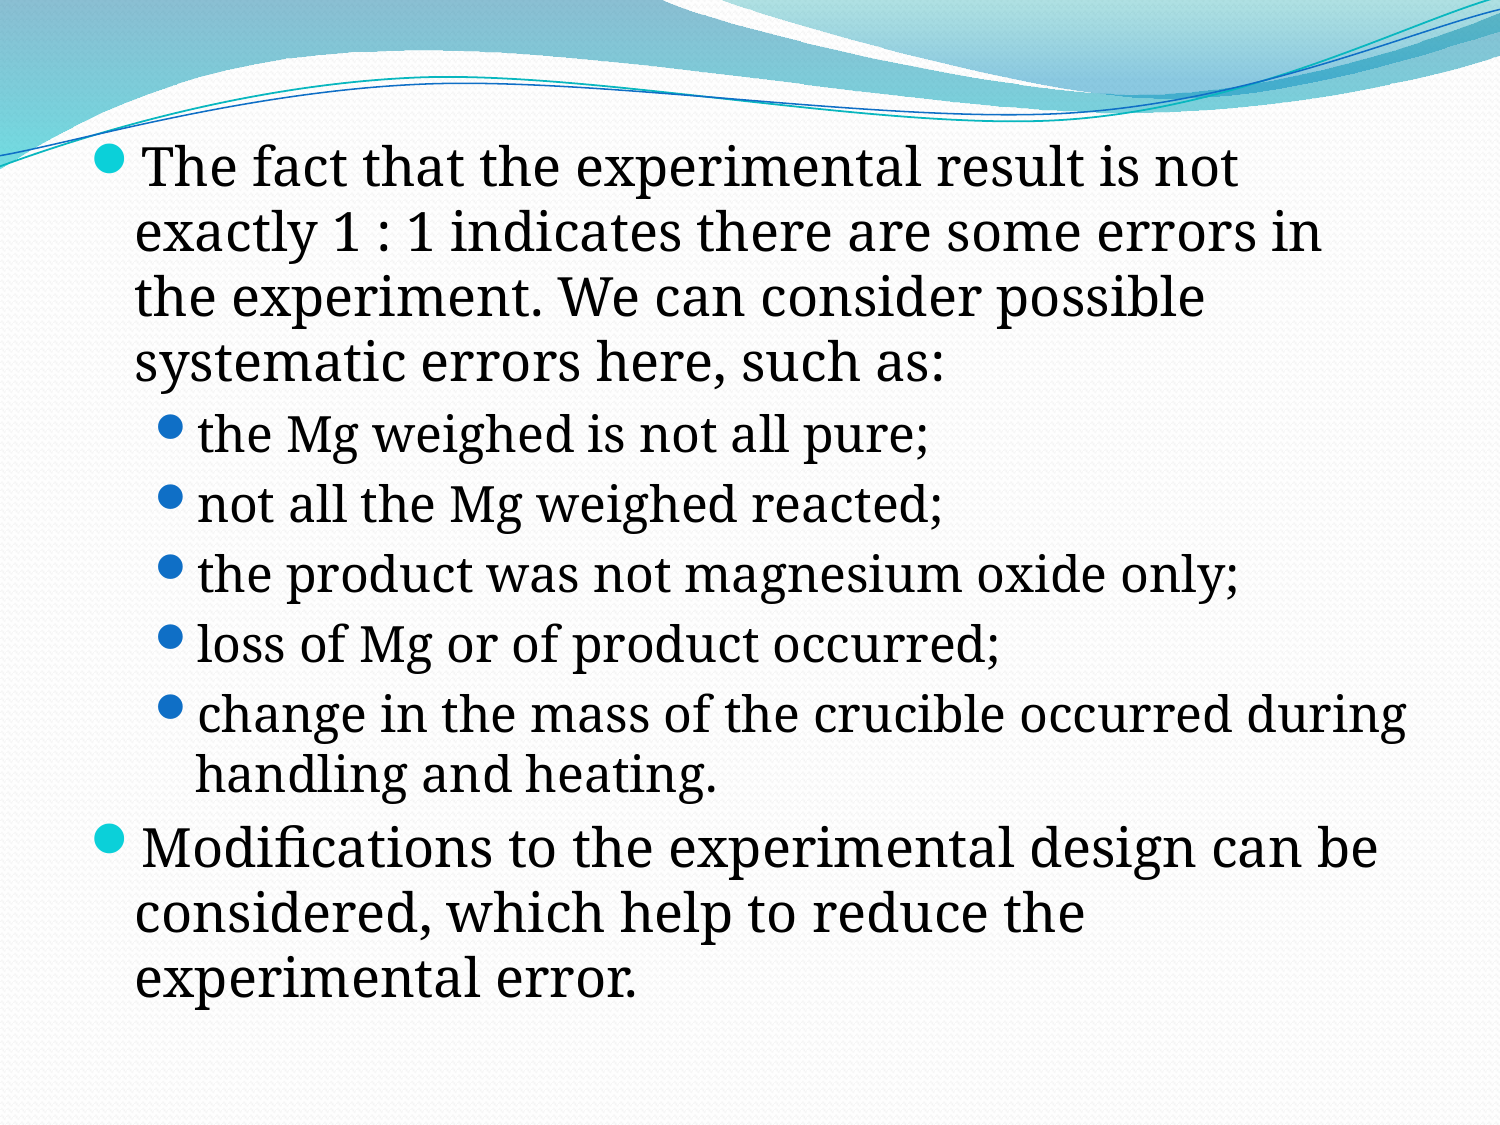

The fact that the experimental result is not exactly 1 : 1 indicates there are some errors in the experiment. We can consider possible systematic errors here, such as:
the Mg weighed is not all pure;
not all the Mg weighed reacted;
the product was not magnesium oxide only;
loss of Mg or of product occurred;
change in the mass of the crucible occurred during handling and heating.
Modifications to the experimental design can be considered, which help to reduce the experimental error.